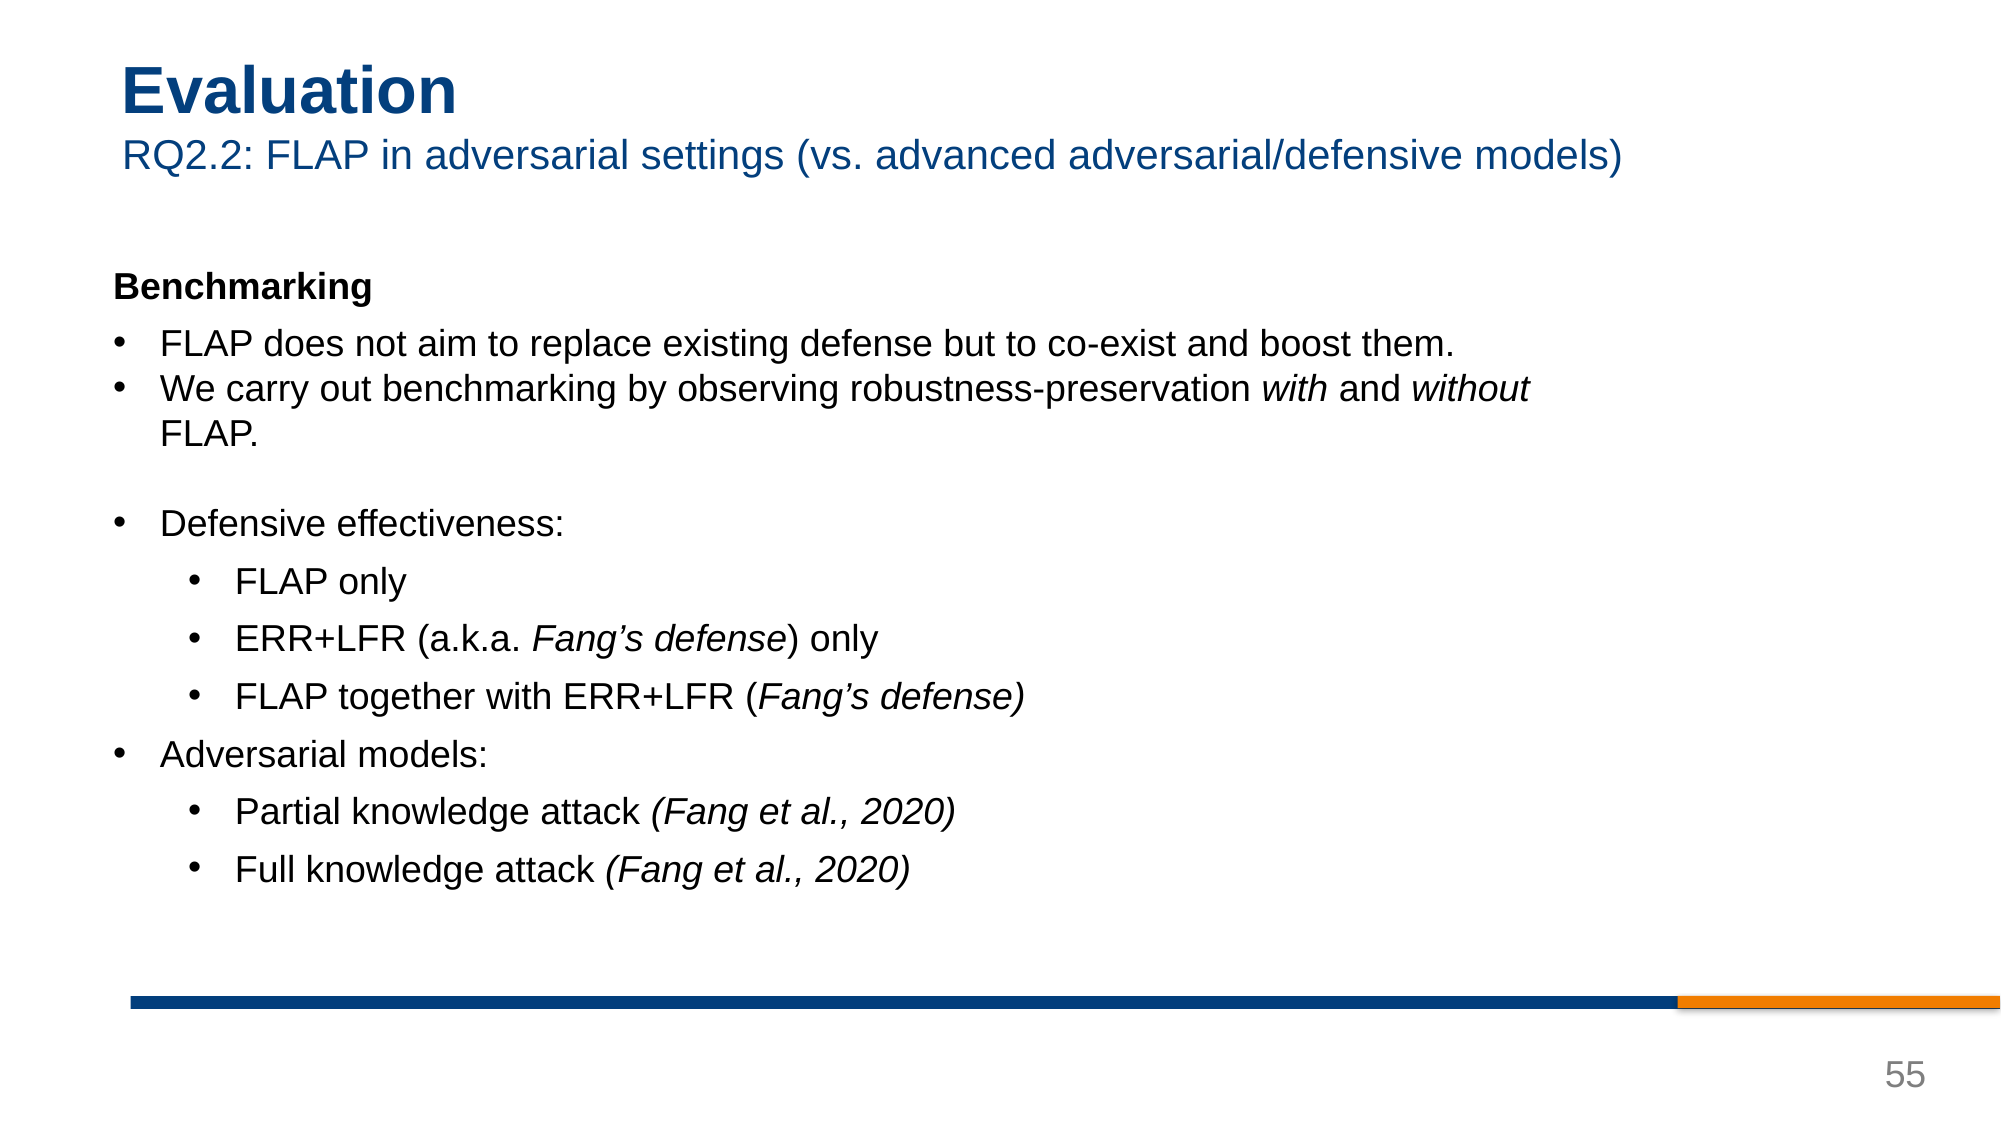

# Evaluation
RQ2.2: FLAP in adversarial settings (vs. advanced adversarial/defensive models)
Benchmarking
FLAP does not aim to replace existing defense but to co-exist and boost them.
We carry out benchmarking by observing robustness-preservation with and without FLAP.

Defensive effectiveness:
FLAP only
ERR+LFR (a.k.a. Fang’s defense) only
FLAP together with ERR+LFR (Fang’s defense)
Adversarial models:
Partial knowledge attack (Fang et al., 2020)
Full knowledge attack (Fang et al., 2020)
55